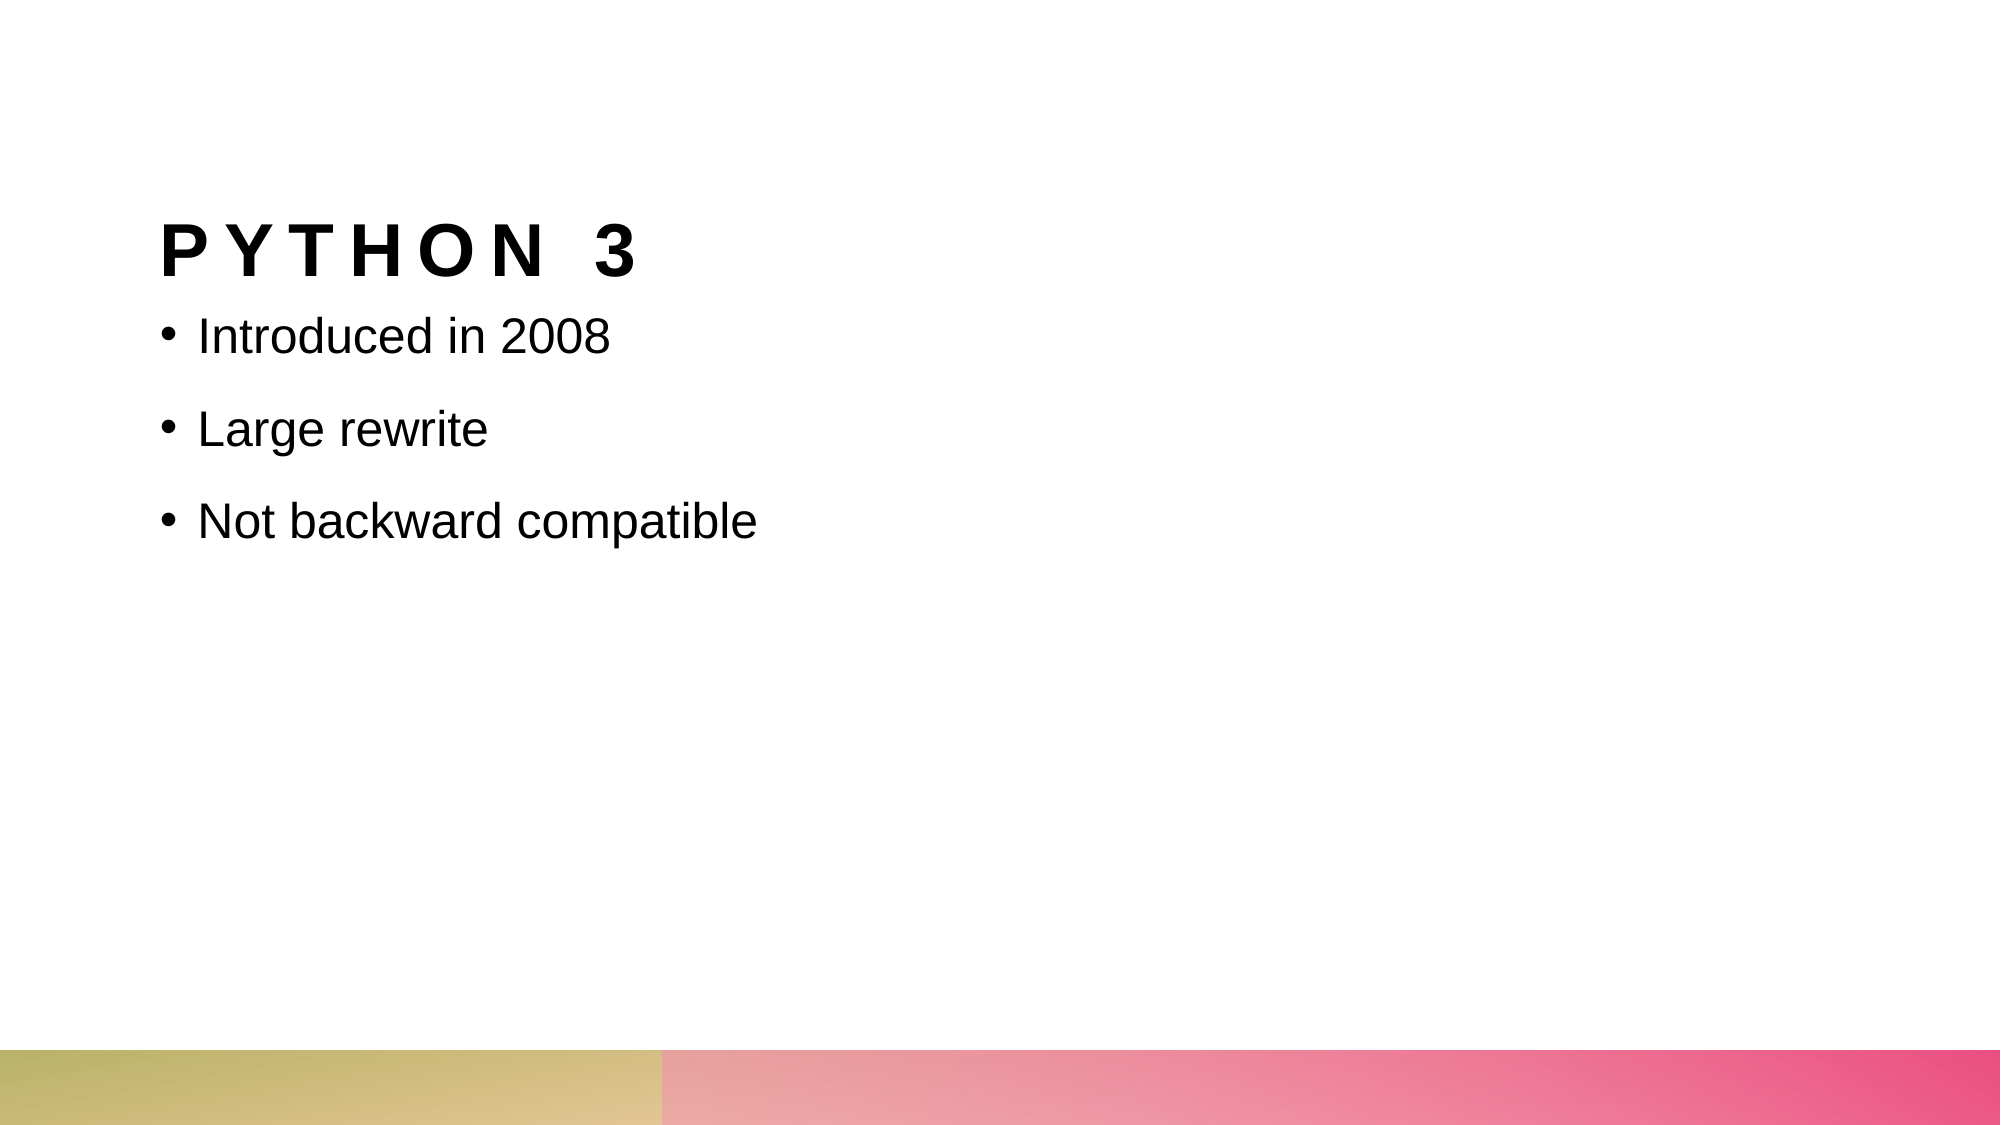

# Python 3
Introduced in 2008
Large rewrite
Not backward compatible